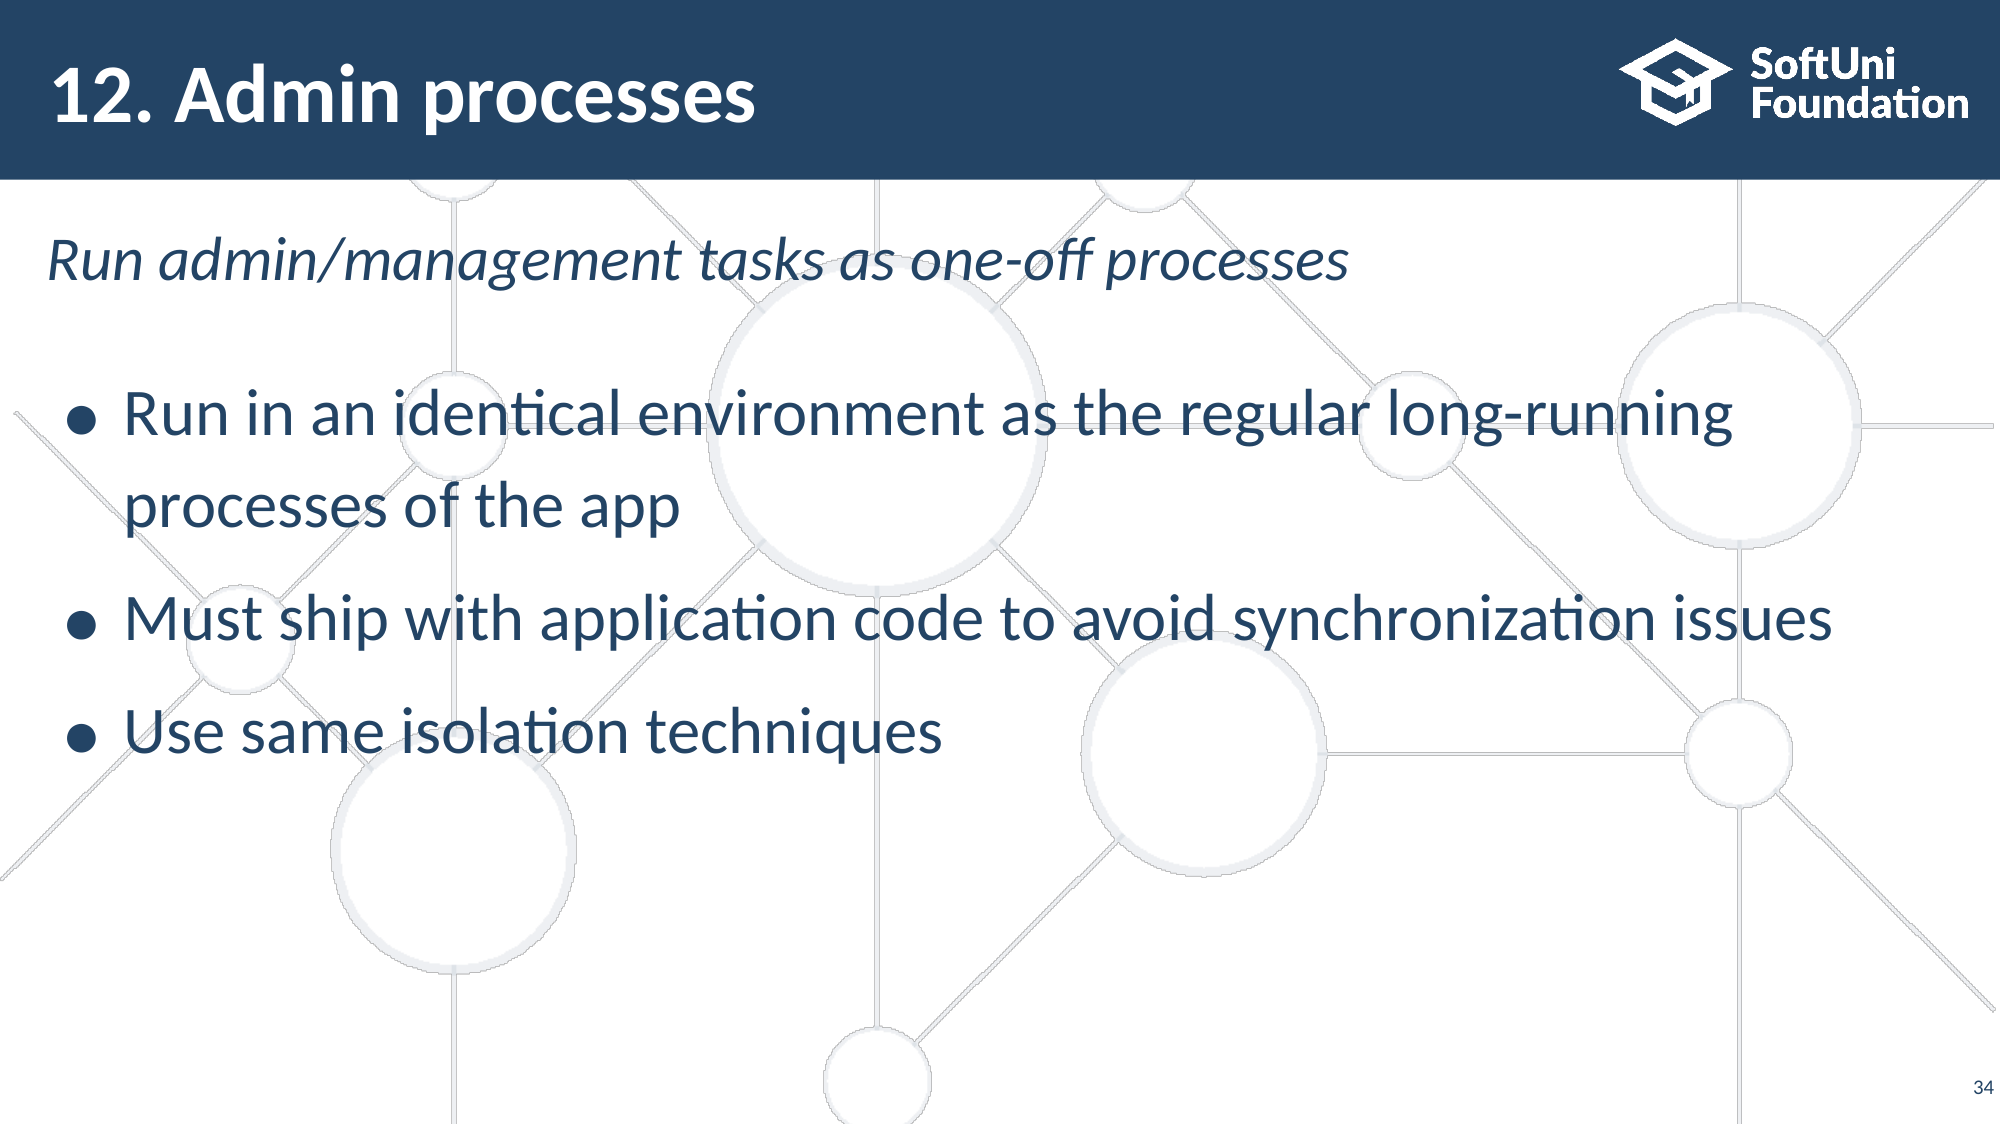

# 12. Admin processes
Run admin/management tasks as one-off processes
Run in an identical environment as the regular long-running processes of the app
Must ship with application code to avoid synchronization issues
Use same isolation techniques
34